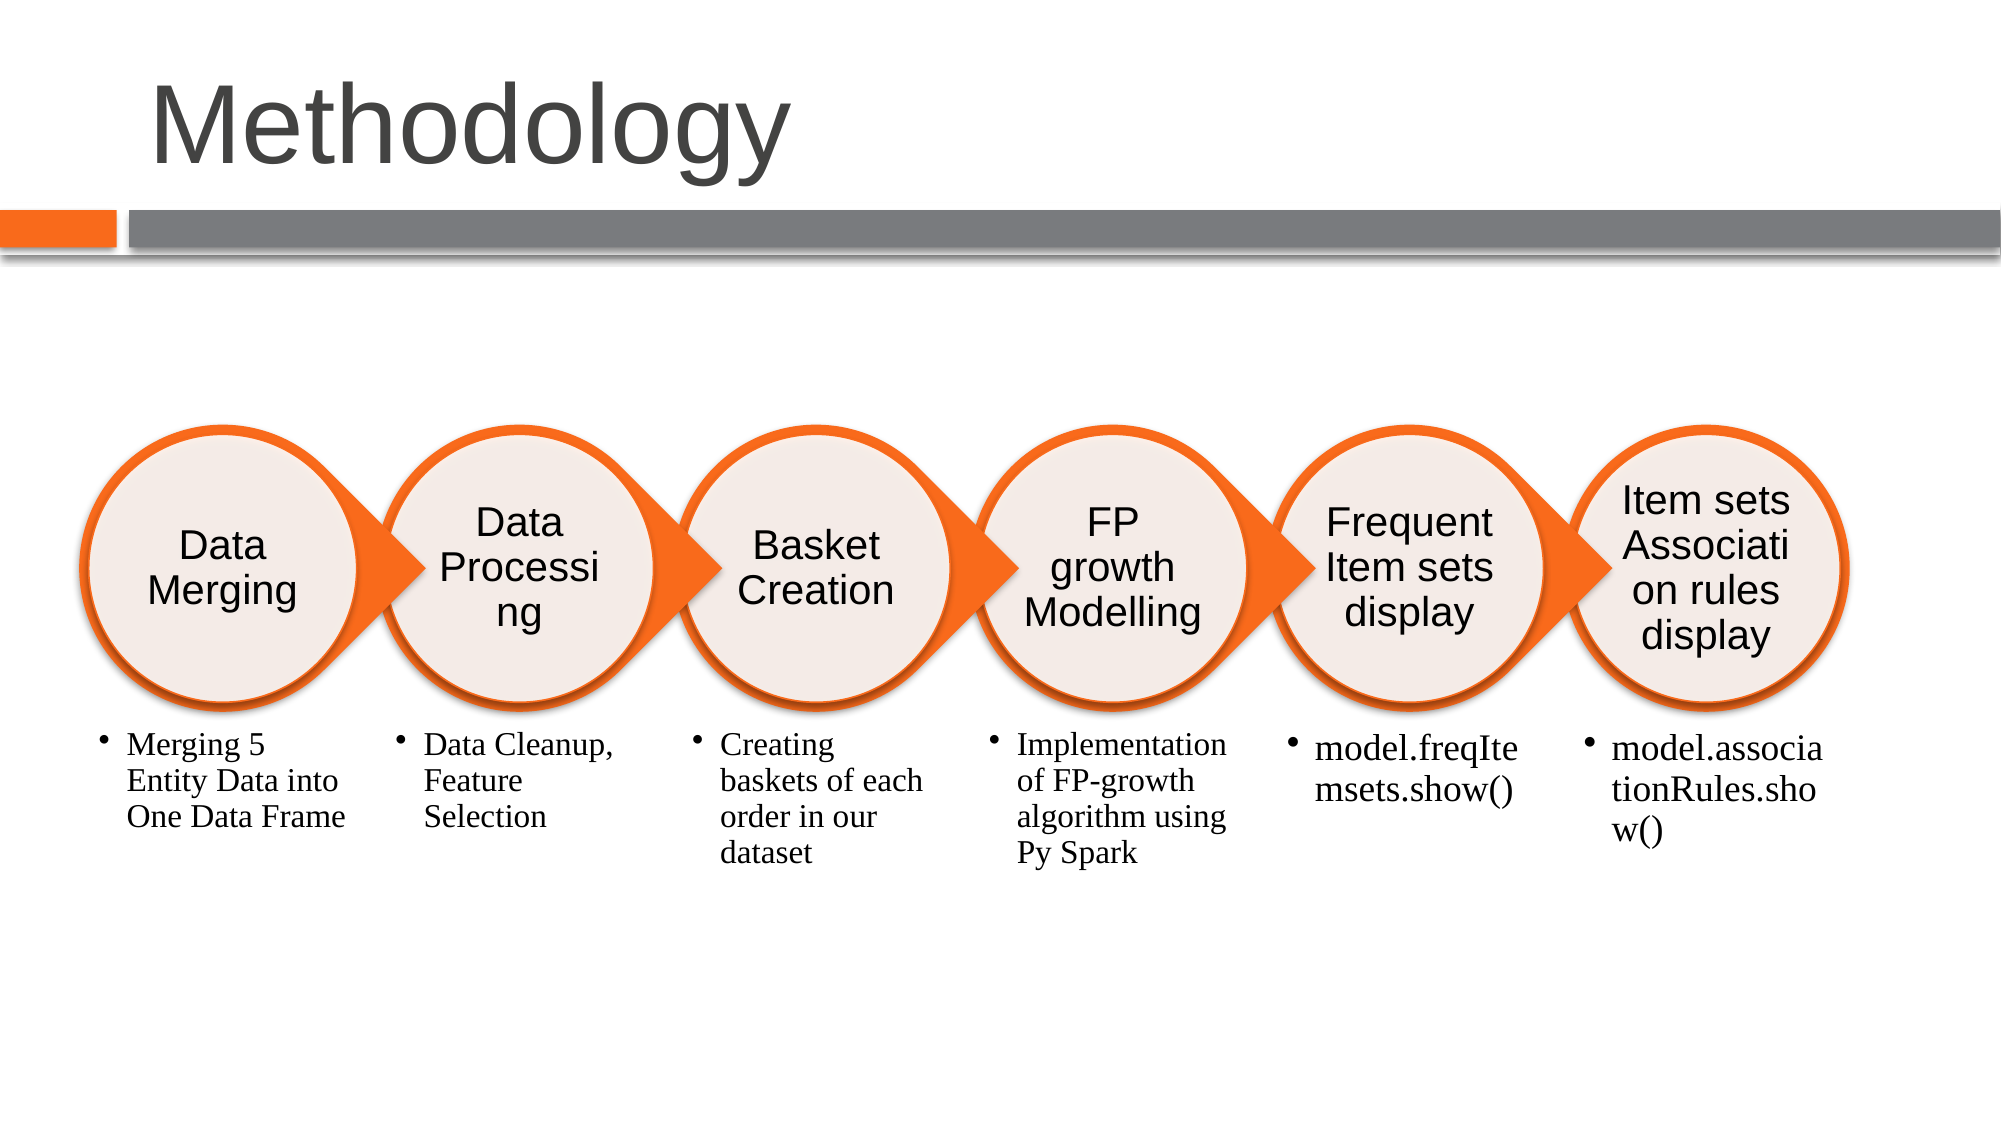

# Methodology
Item sets Association rules display
model.associationRules.show()
Frequent Item sets display
model.freqItemsets.show()
FP growth Modelling
Implementation of FP-growth algorithm using Py Spark
Basket Creation
Creating baskets of each order in our dataset
Data Processing
Data Cleanup, Feature Selection
Data Merging
Merging 5 Entity Data into One Data Frame